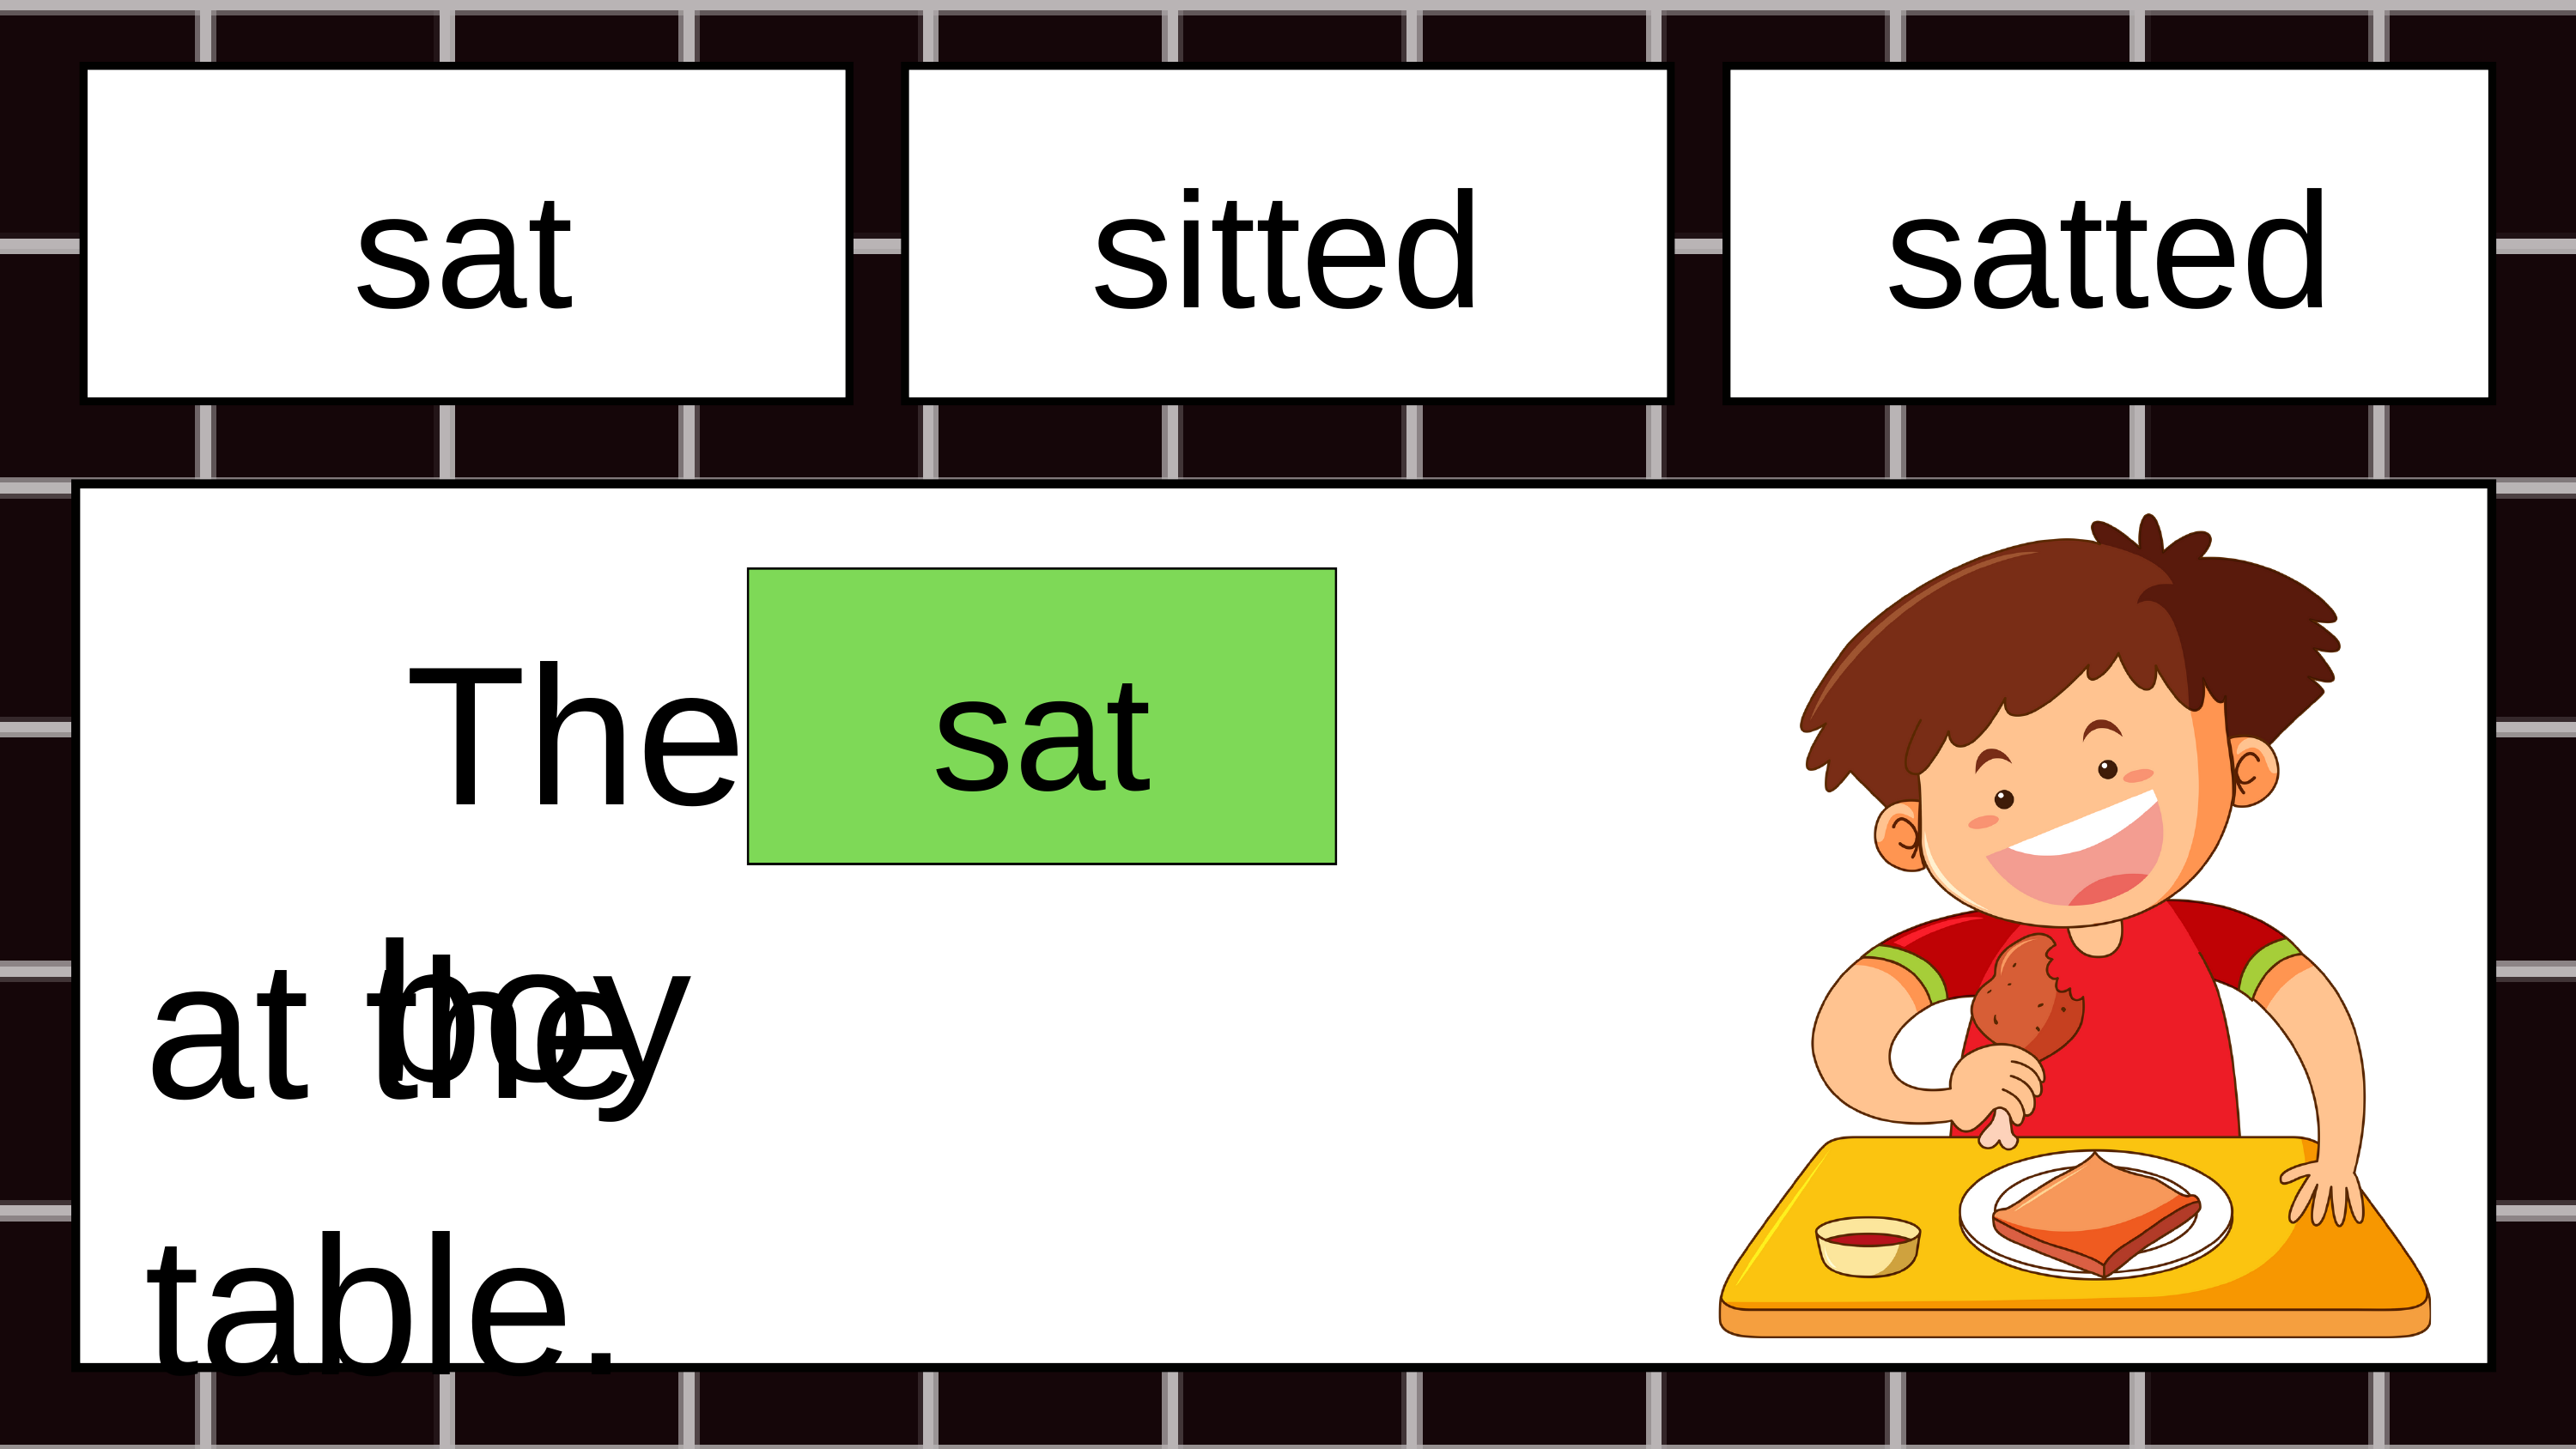

sat
sitted
satted

The boy

sat
at the table.